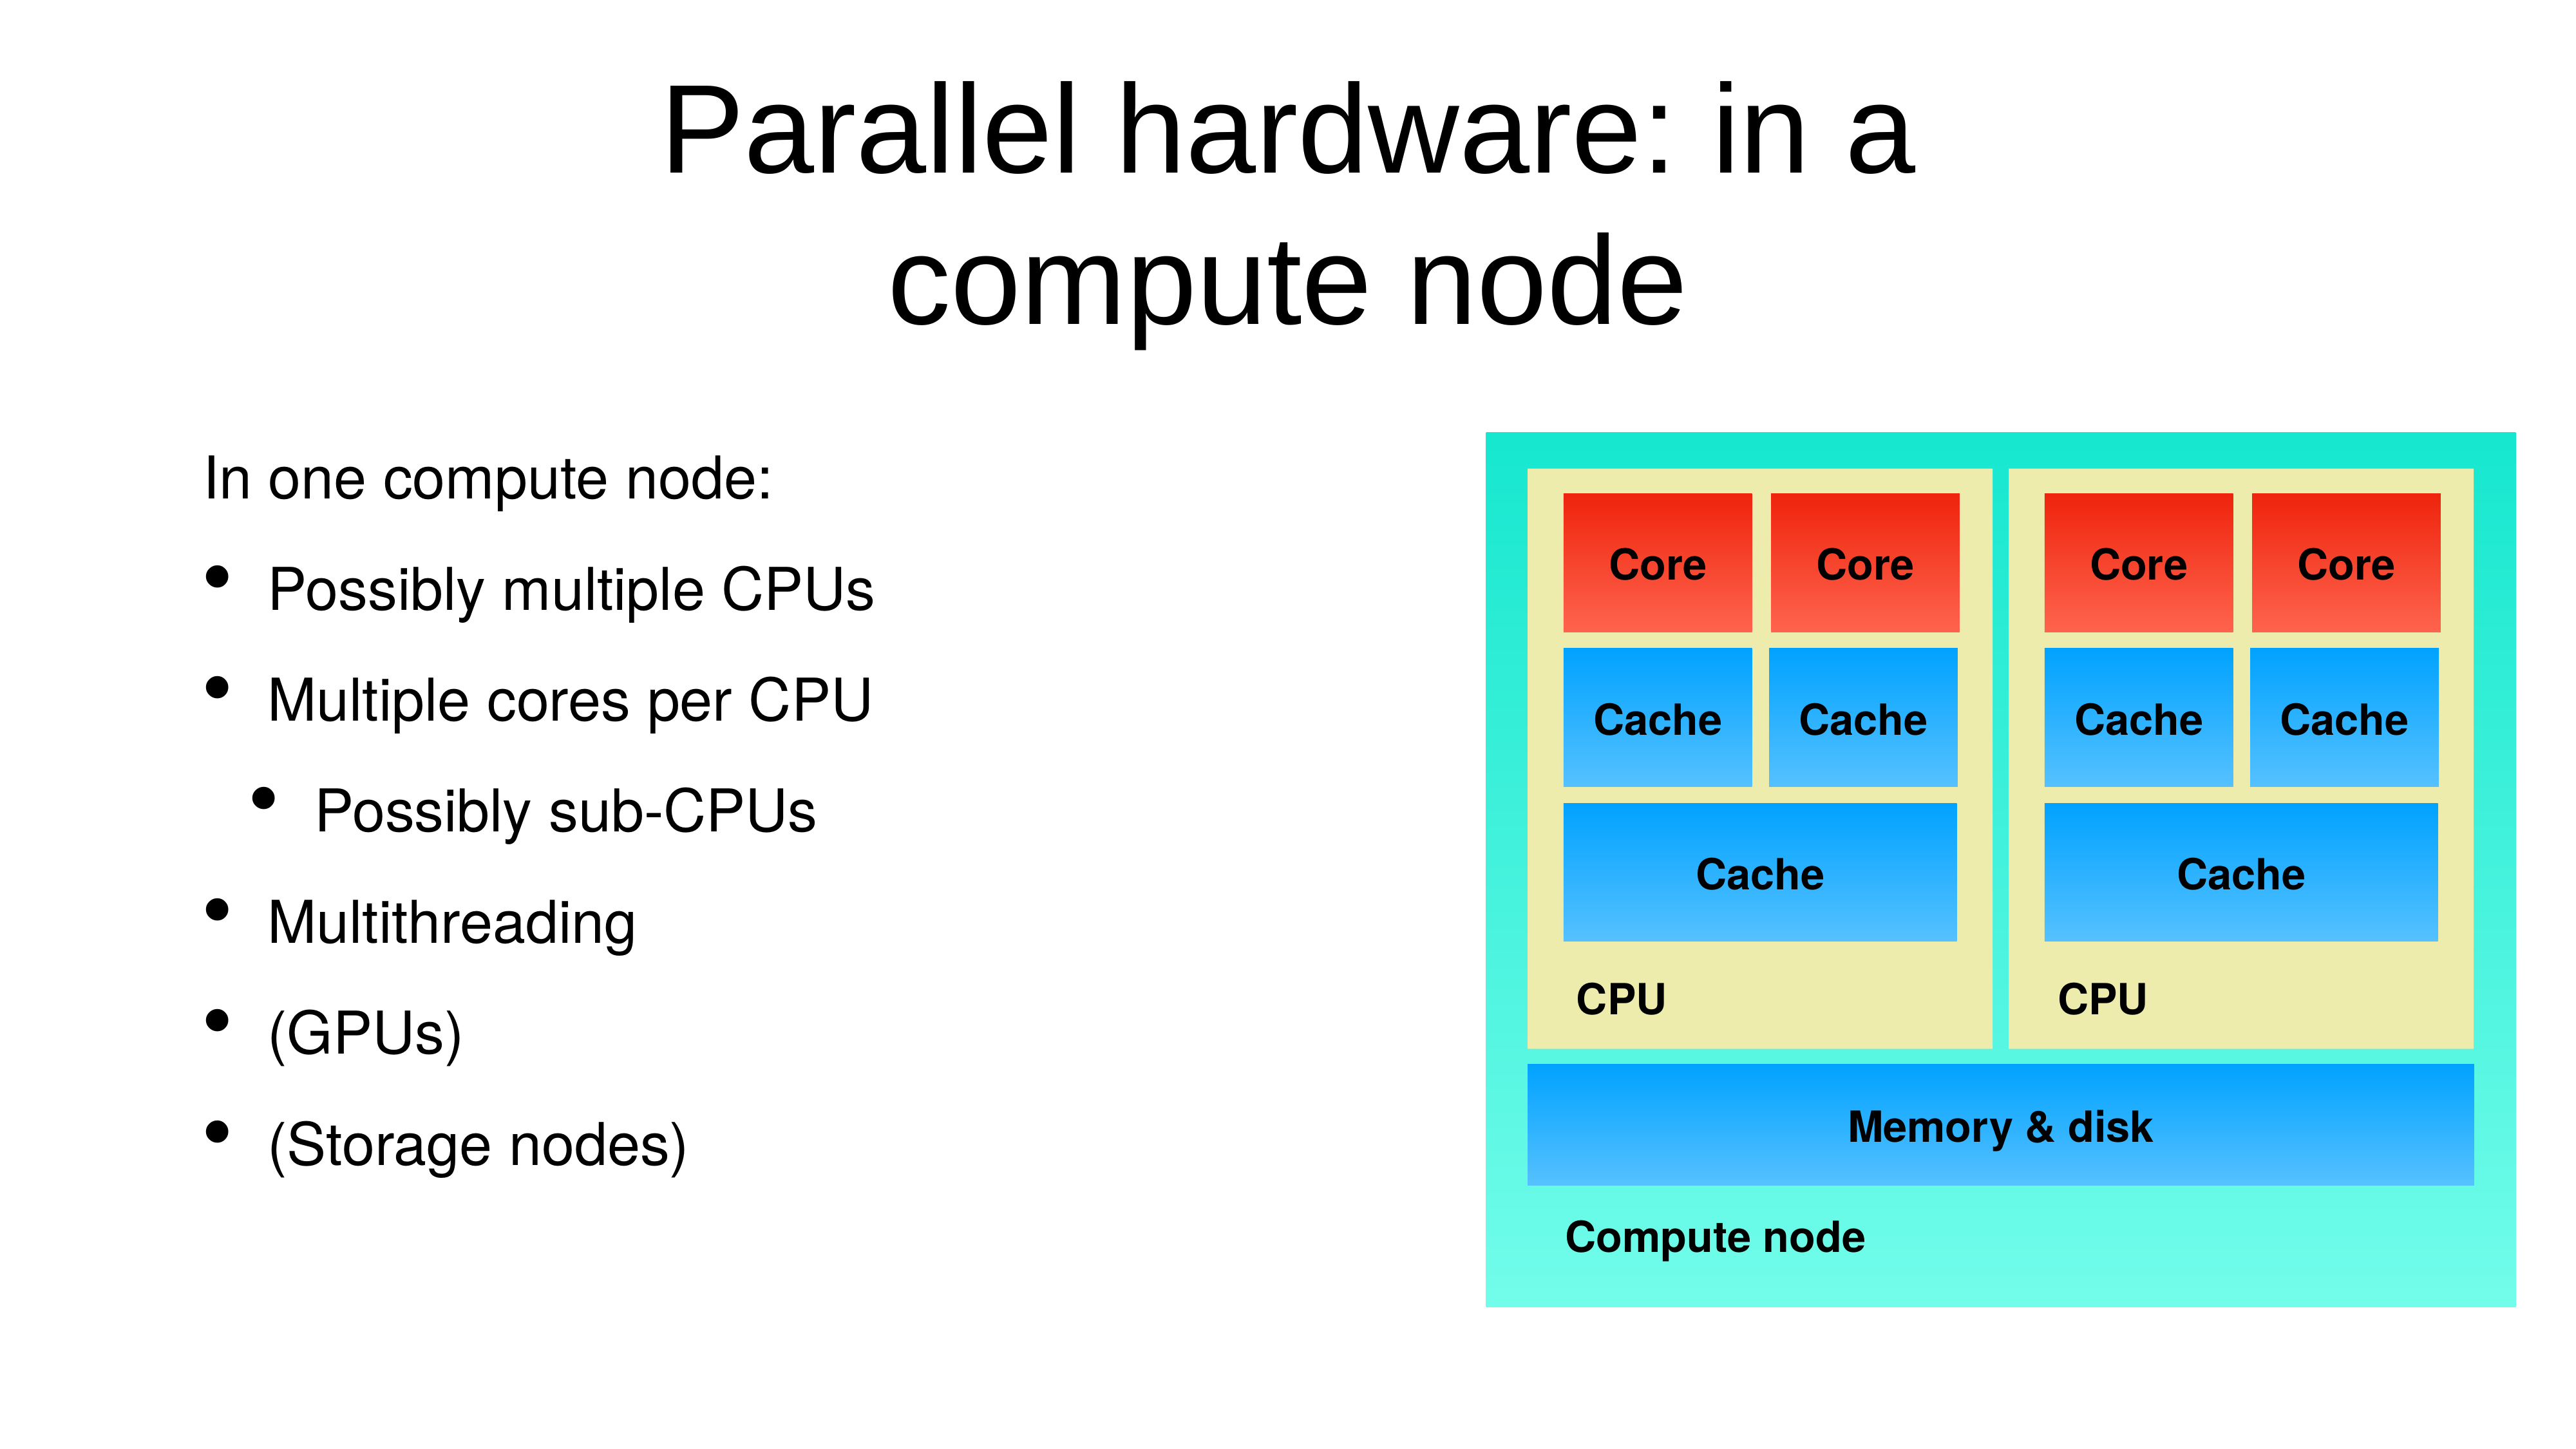

# Parallel hardware: in a compute node
In one compute node:
Possibly multiple CPUs
Multiple cores per CPU
Possibly sub-CPUs
Multithreading
(GPUs)
(Storage nodes)

Core

Core

Cache

Cache

Cache
CPU

Core

Core

Cache

Cache

Cache
CPU

Memory & disk
Compute node
9